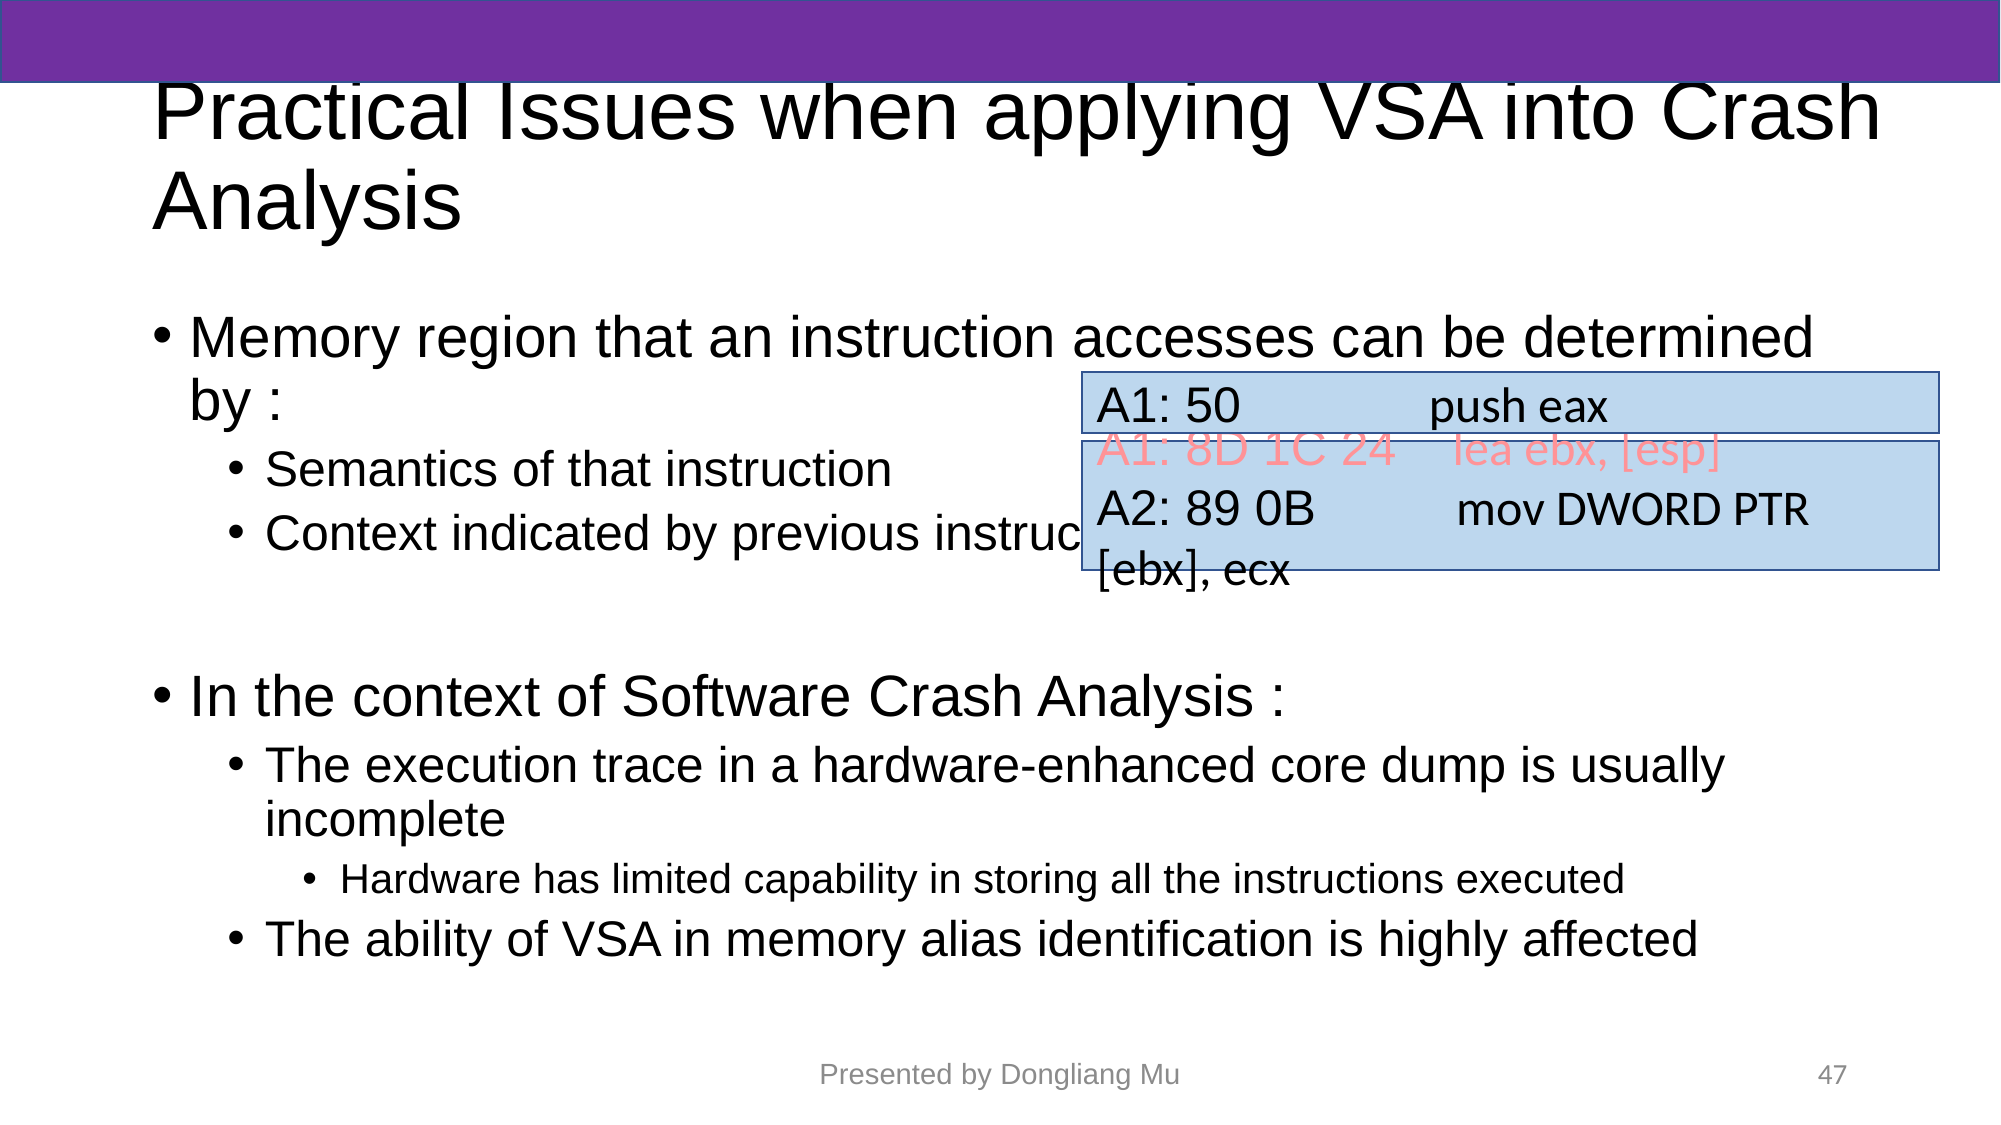

# Practical Issues when applying VSA into Crash Analysis
Memory region that an instruction accesses can be determined by :
Semantics of that instruction
Context indicated by previous instructions

In the context of Software Crash Analysis :
The execution trace in a hardware-enhanced core dump is usually incomplete
Hardware has limited capability in storing all the instructions executed
The ability of VSA in memory alias identification is highly affected
A1: 50	             push eax
A1: 8D 1C 24    lea ebx, [esp]
A2: 89 0B          mov DWORD PTR [ebx], ecx
Presented by Dongliang Mu
47